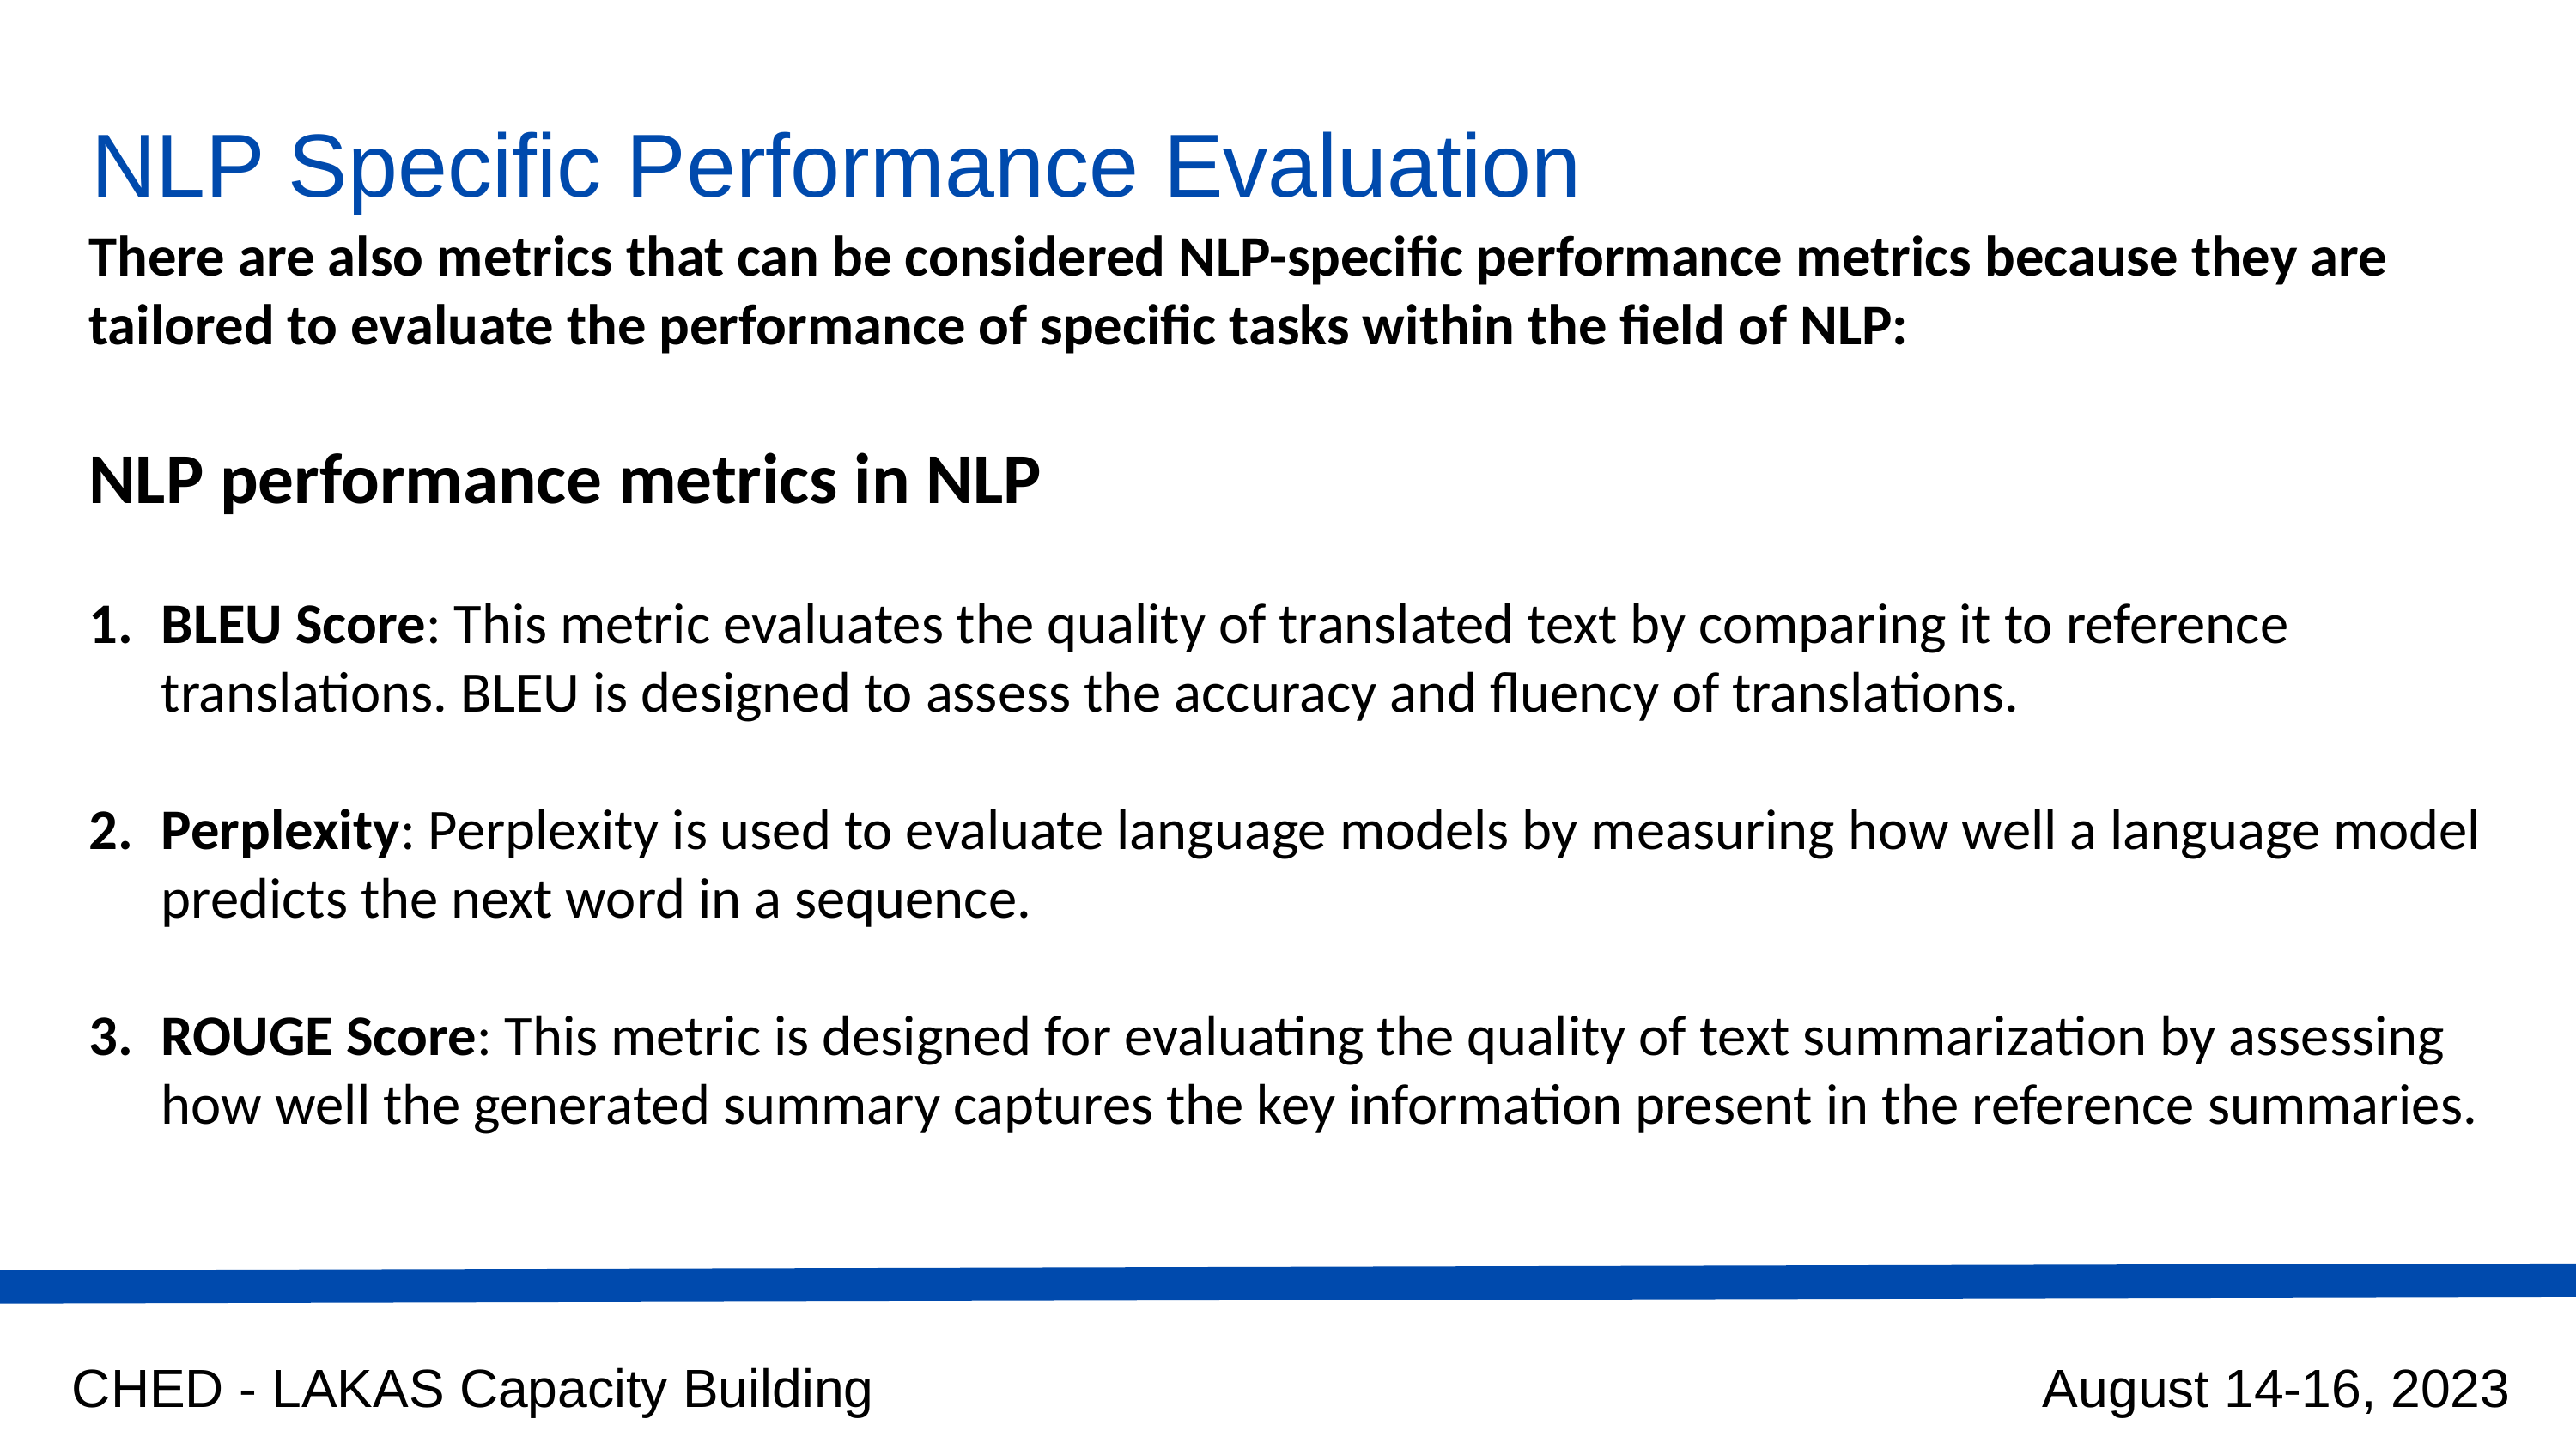

NLP Specific Performance Evaluation
There are also metrics that can be considered NLP-specific performance metrics because they are tailored to evaluate the performance of specific tasks within the field of NLP:
NLP performance metrics in NLP

BLEU Score: This metric evaluates the quality of translated text by comparing it to reference translations. BLEU is designed to assess the accuracy and fluency of translations.

Perplexity: Perplexity is used to evaluate language models by measuring how well a language model predicts the next word in a sequence.

ROUGE Score: This metric is designed for evaluating the quality of text summarization by assessing how well the generated summary captures the key information present in the reference summaries.

CHED - LAKAS Capacity Building
August 14-16, 2023